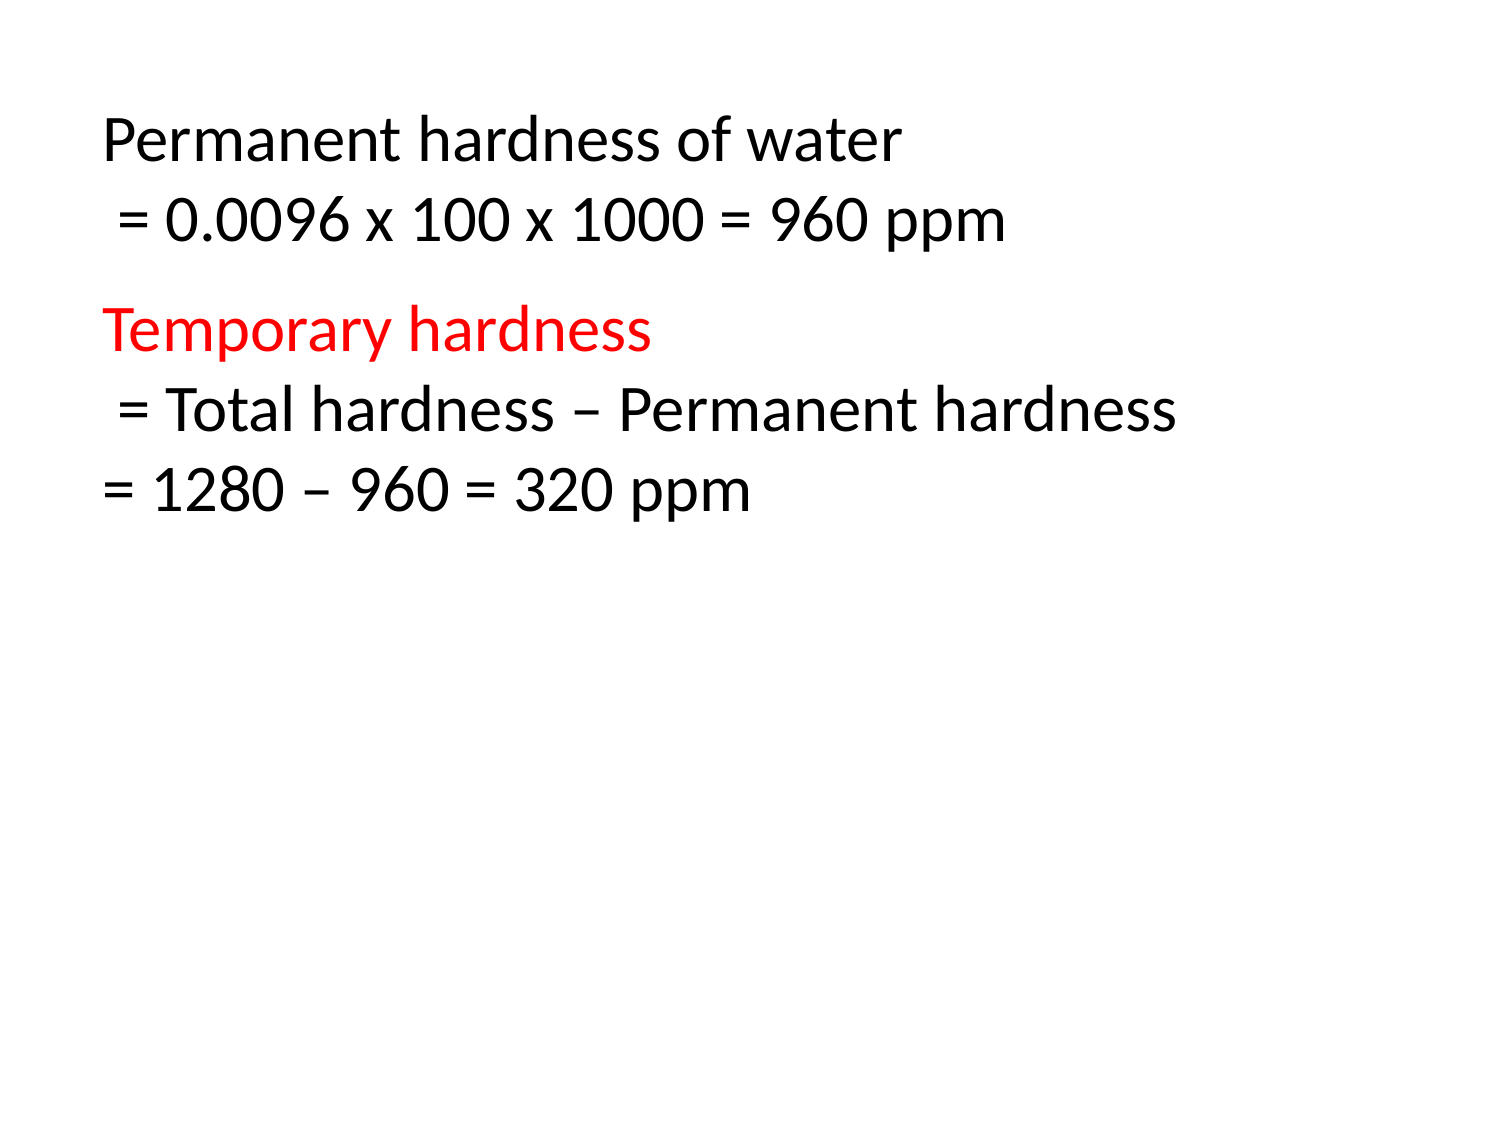

Permanent hardness of water
 = 0.0096 x 100 x 1000 = 960 ppm

Temporary hardness
 = Total hardness – Permanent hardness
= 1280 – 960 = 320 ppm